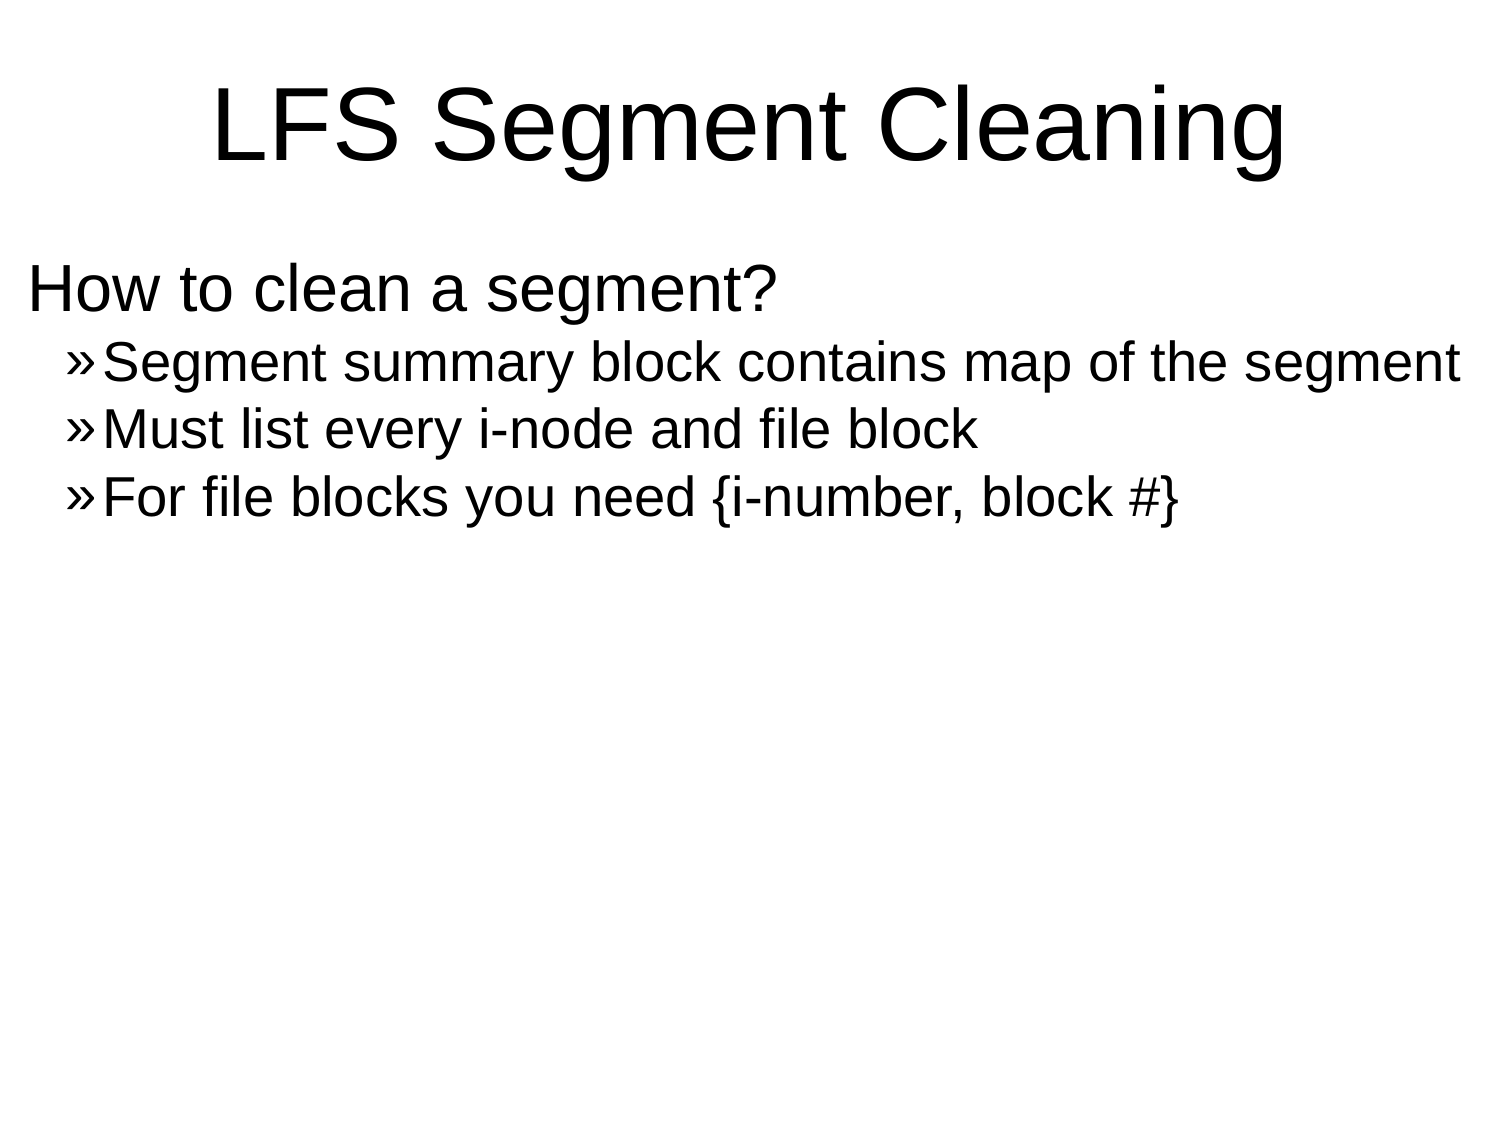

# LFS Segment Cleaning
How to clean a segment?
Segment summary block contains map of the segment
Must list every i-node and file block
For file blocks you need {i-number, block #}